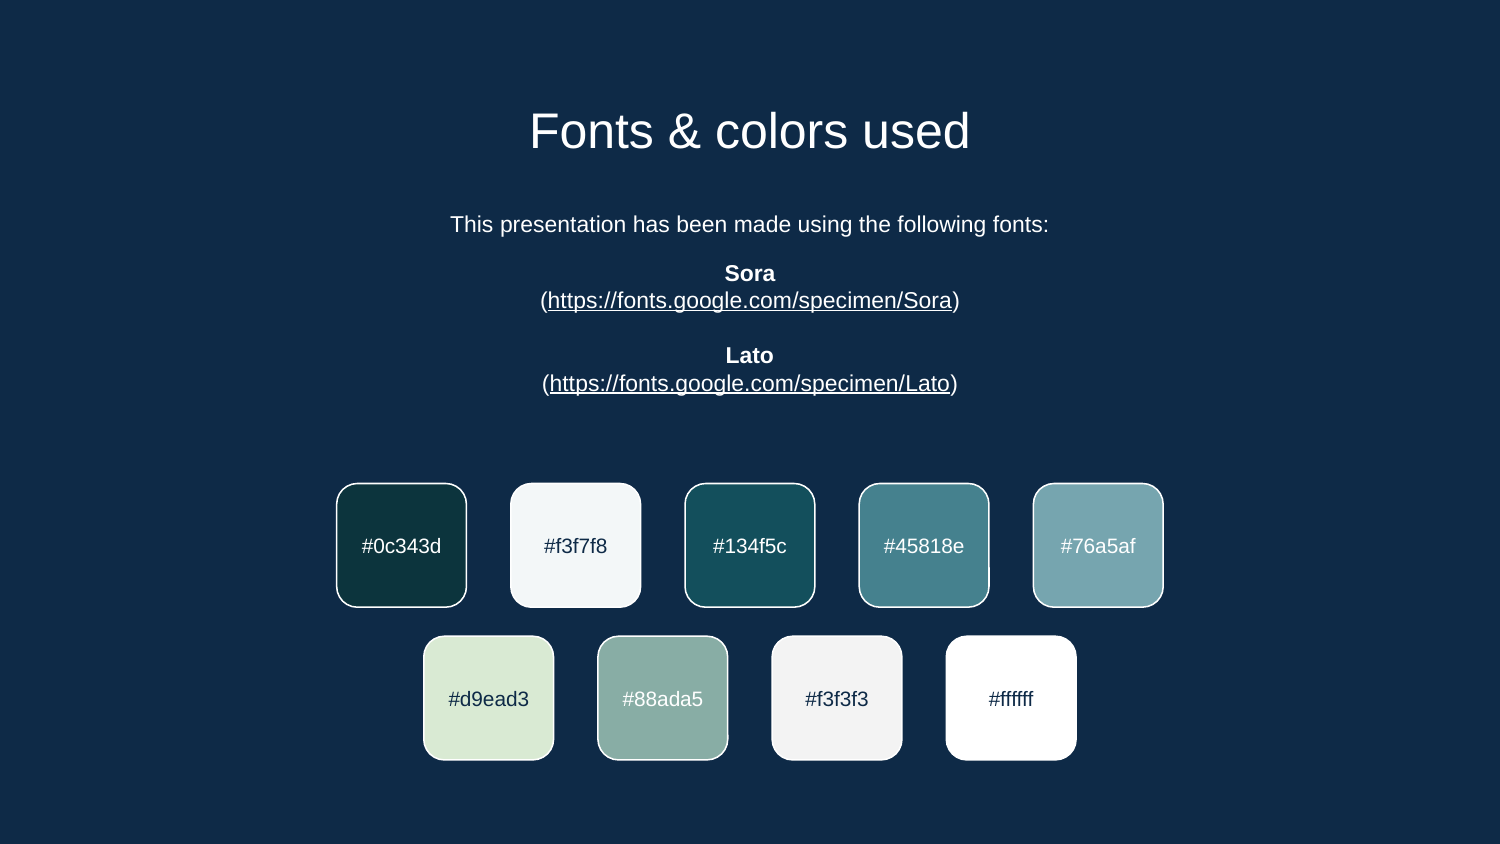

# Fonts & colors used
This presentation has been made using the following fonts:
Sora
(https://fonts.google.com/specimen/Sora)

Lato
(https://fonts.google.com/specimen/Lato)

#0c343d
#f3f7f8
#134f5c
#45818e
#76a5af

#d9ead3
#88ada5
#f3f3f3
#ffffff